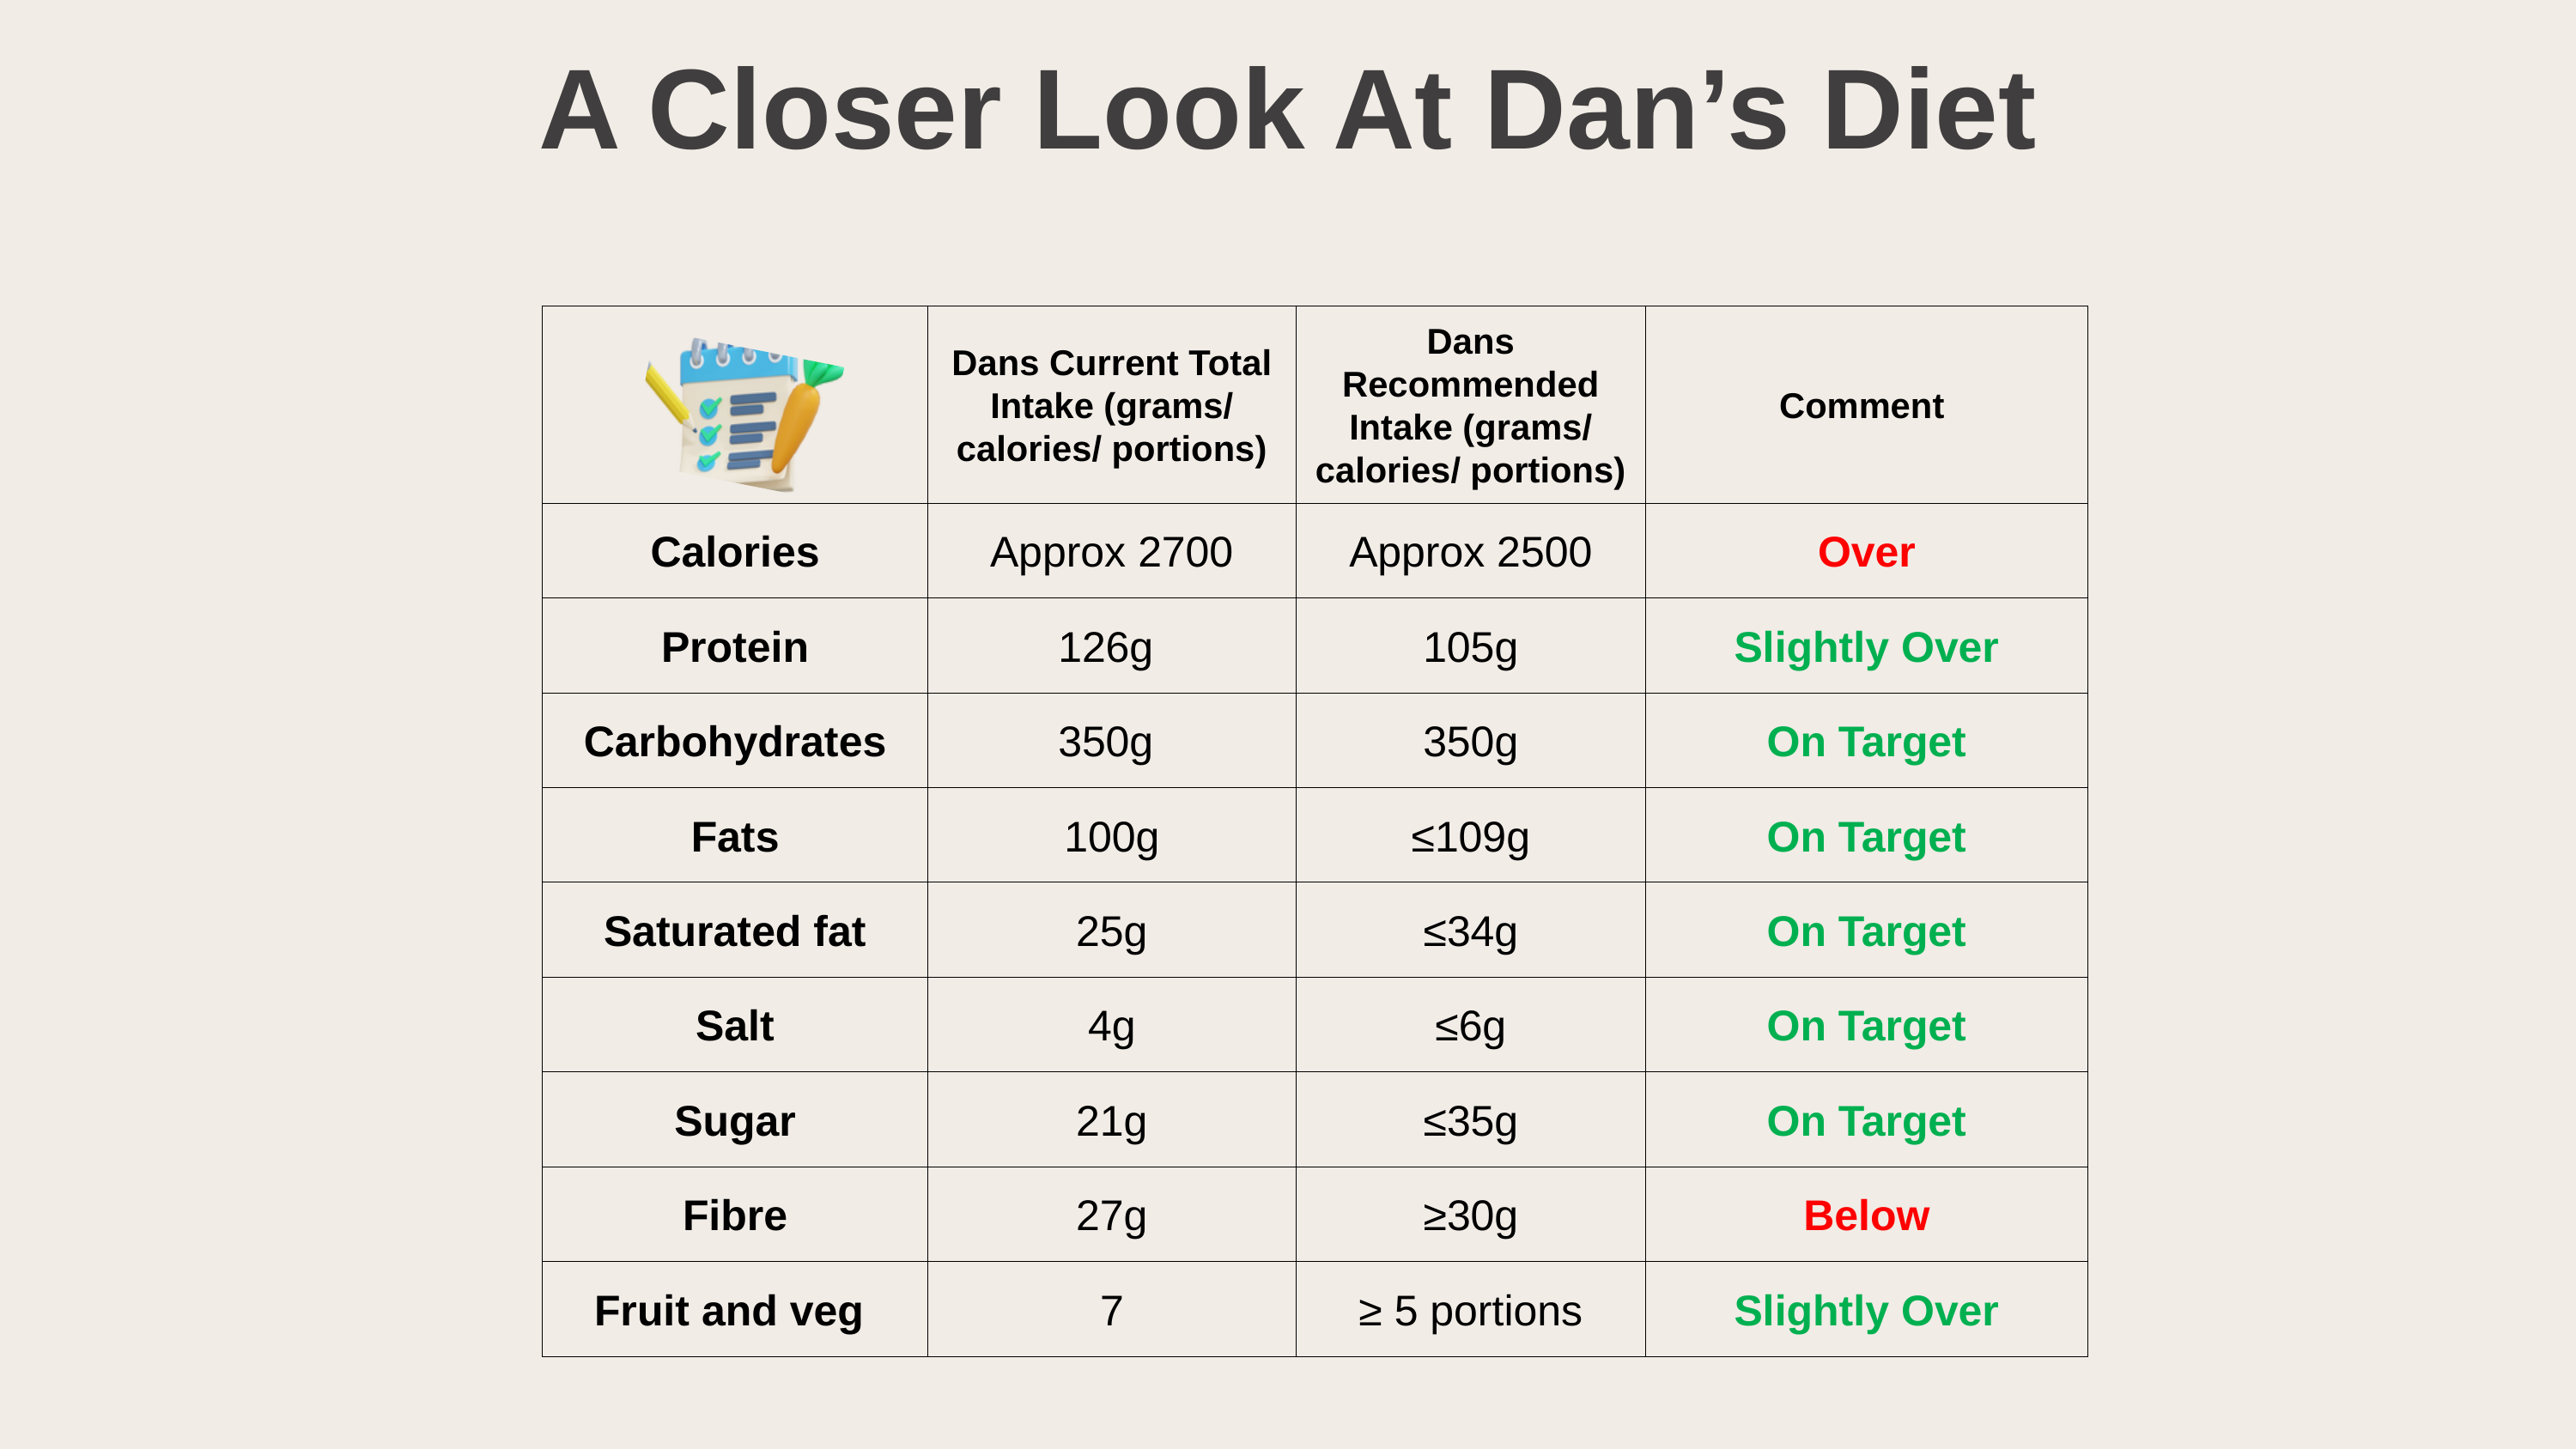

A Closer Look At Dan’s Diet
|  | Dans Current Total Intake (grams/ calories/ portions) | Dans Recommended Intake (grams/ calories/ portions) | Comment |
| --- | --- | --- | --- |
| Calories | Approx 2700 | Approx 2500 | Over |
| Protein | 126g | 105g | Slightly Over |
| Carbohydrates | 350g | 350g | On Target |
| Fats | 100g | ≤109g | On Target |
| Saturated fat | 25g | ≤34g | On Target |
| Salt | 4g | ≤6g | On Target |
| Sugar | 21g | ≤35g | On Target |
| Fibre | 27g | ≥30g | Below |
| Fruit and veg | 7 | ≥ 5 portions | Slightly Over |